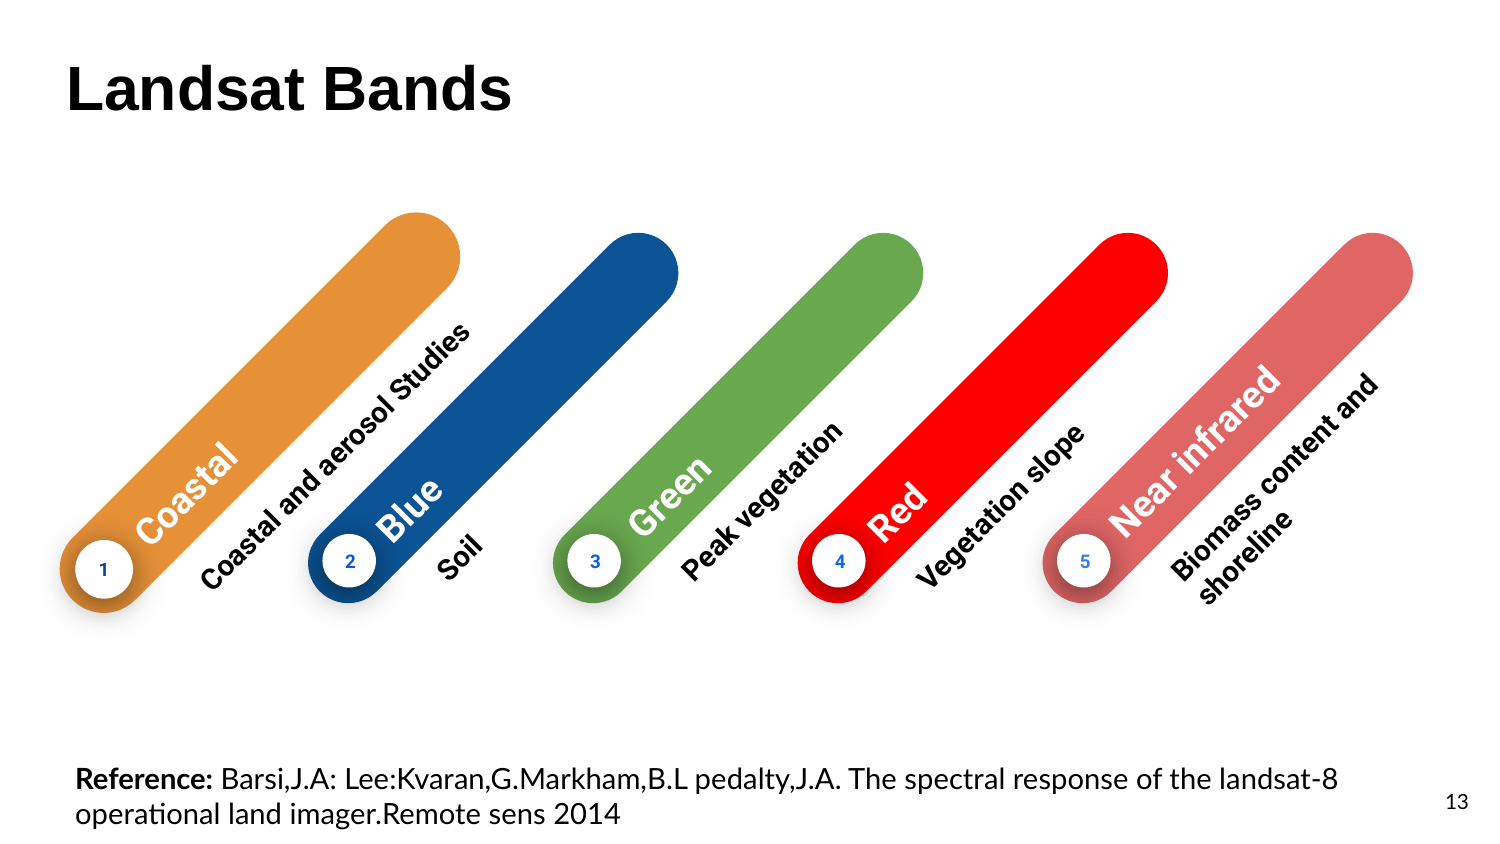

# Landsat Bands

Coastal
Coastal and aerosol Studies
1

Blue
Soil
2

 Green
Peak vegetation
3

Red
Vegetation slope
4

Near infrared

Biomass content and shoreline
5
Reference: Barsi,J.A: Lee:Kvaran,G.Markham,B.L pedalty,J.A. The spectral response of the landsat-8 operational land imager.Remote sens 2014
13